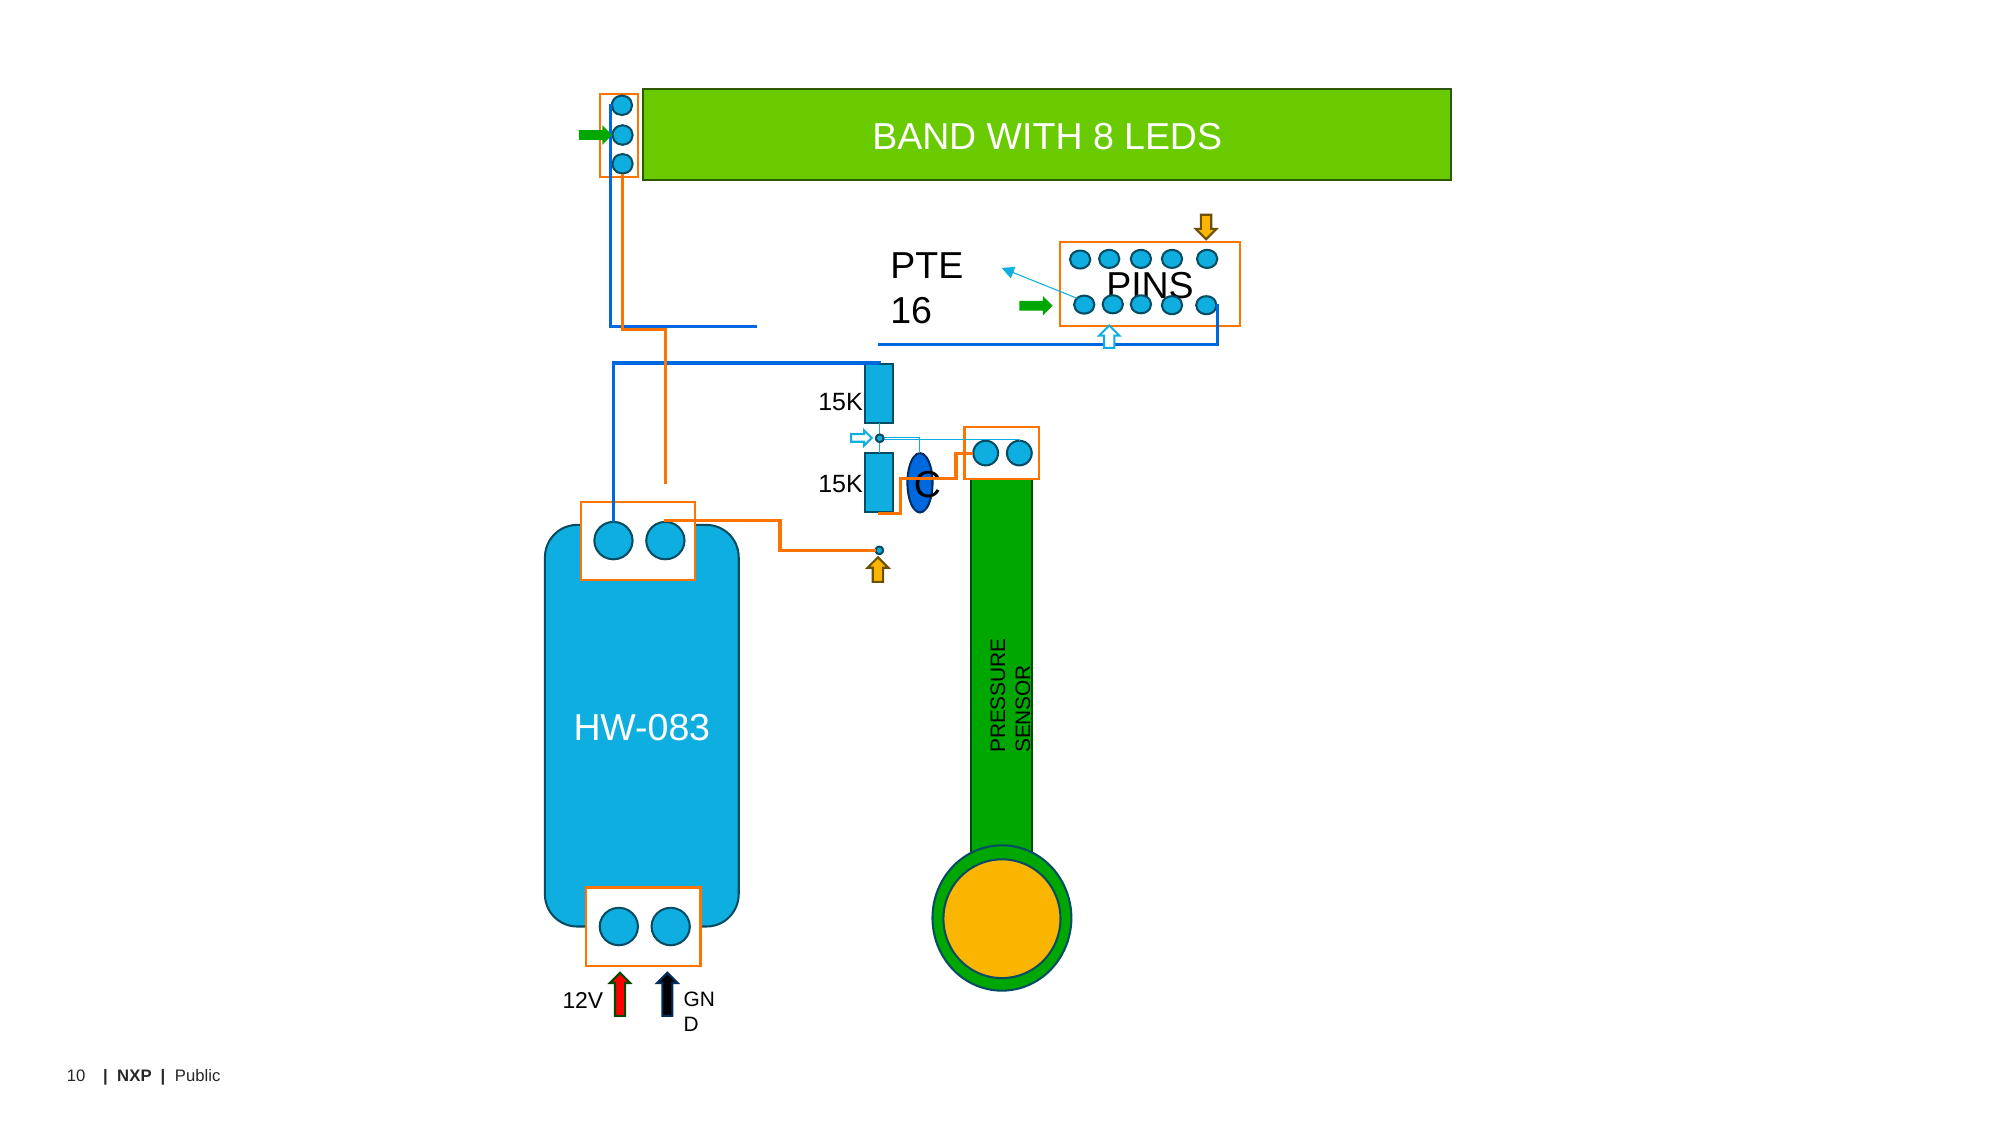

BAND WITH 8 LEDS

PTE 16
PINS
PINS

15K

C

15K

HW-083

PRESSURE SENSOR

12V
GND